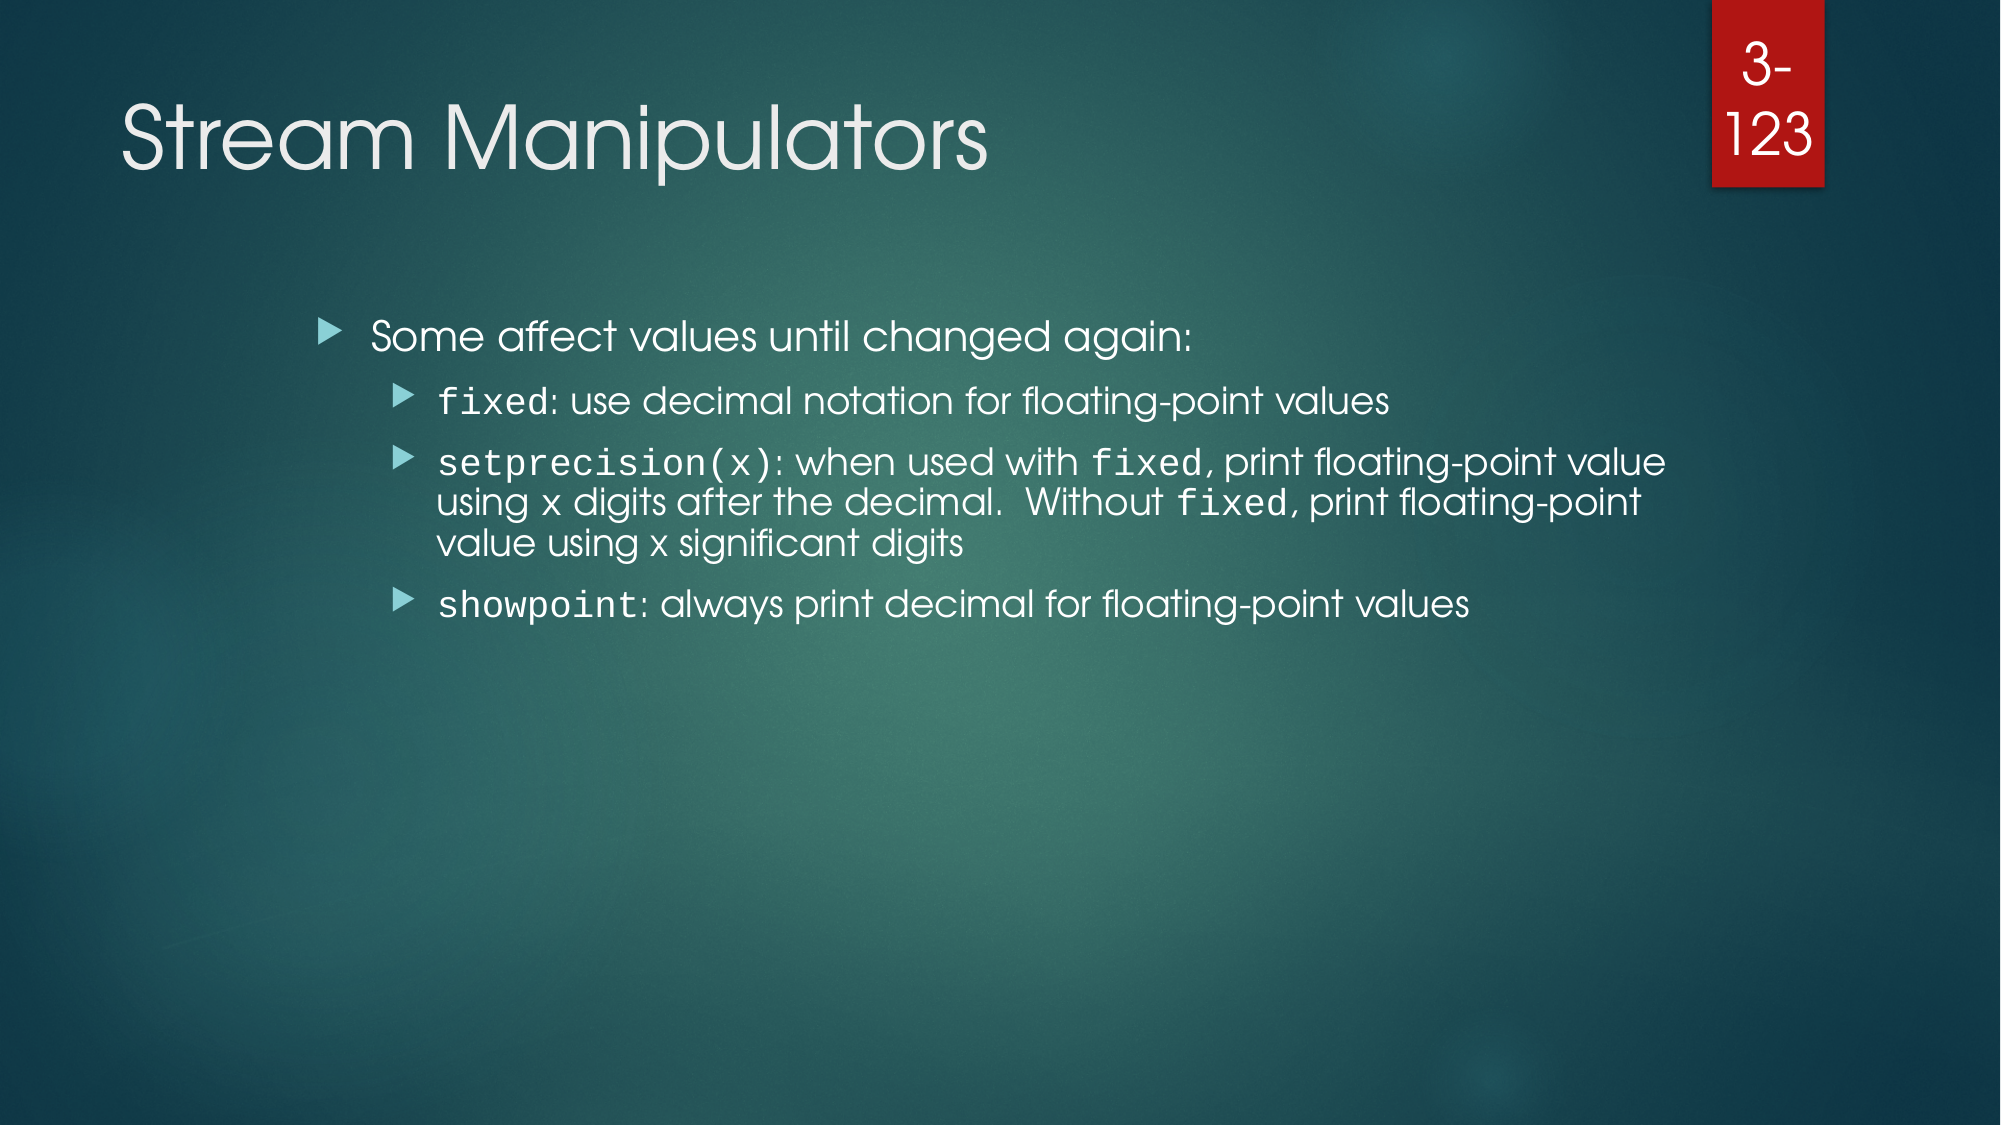

3-123
# Stream Manipulators

Some affect values until changed again:
fixed: use decimal notation for floating-point values
setprecision(x): when used with fixed, print floating-point value using x digits after the decimal.  Without fixed, print floating-point value using x significant digits
showpoint: always print decimal for floating-point values